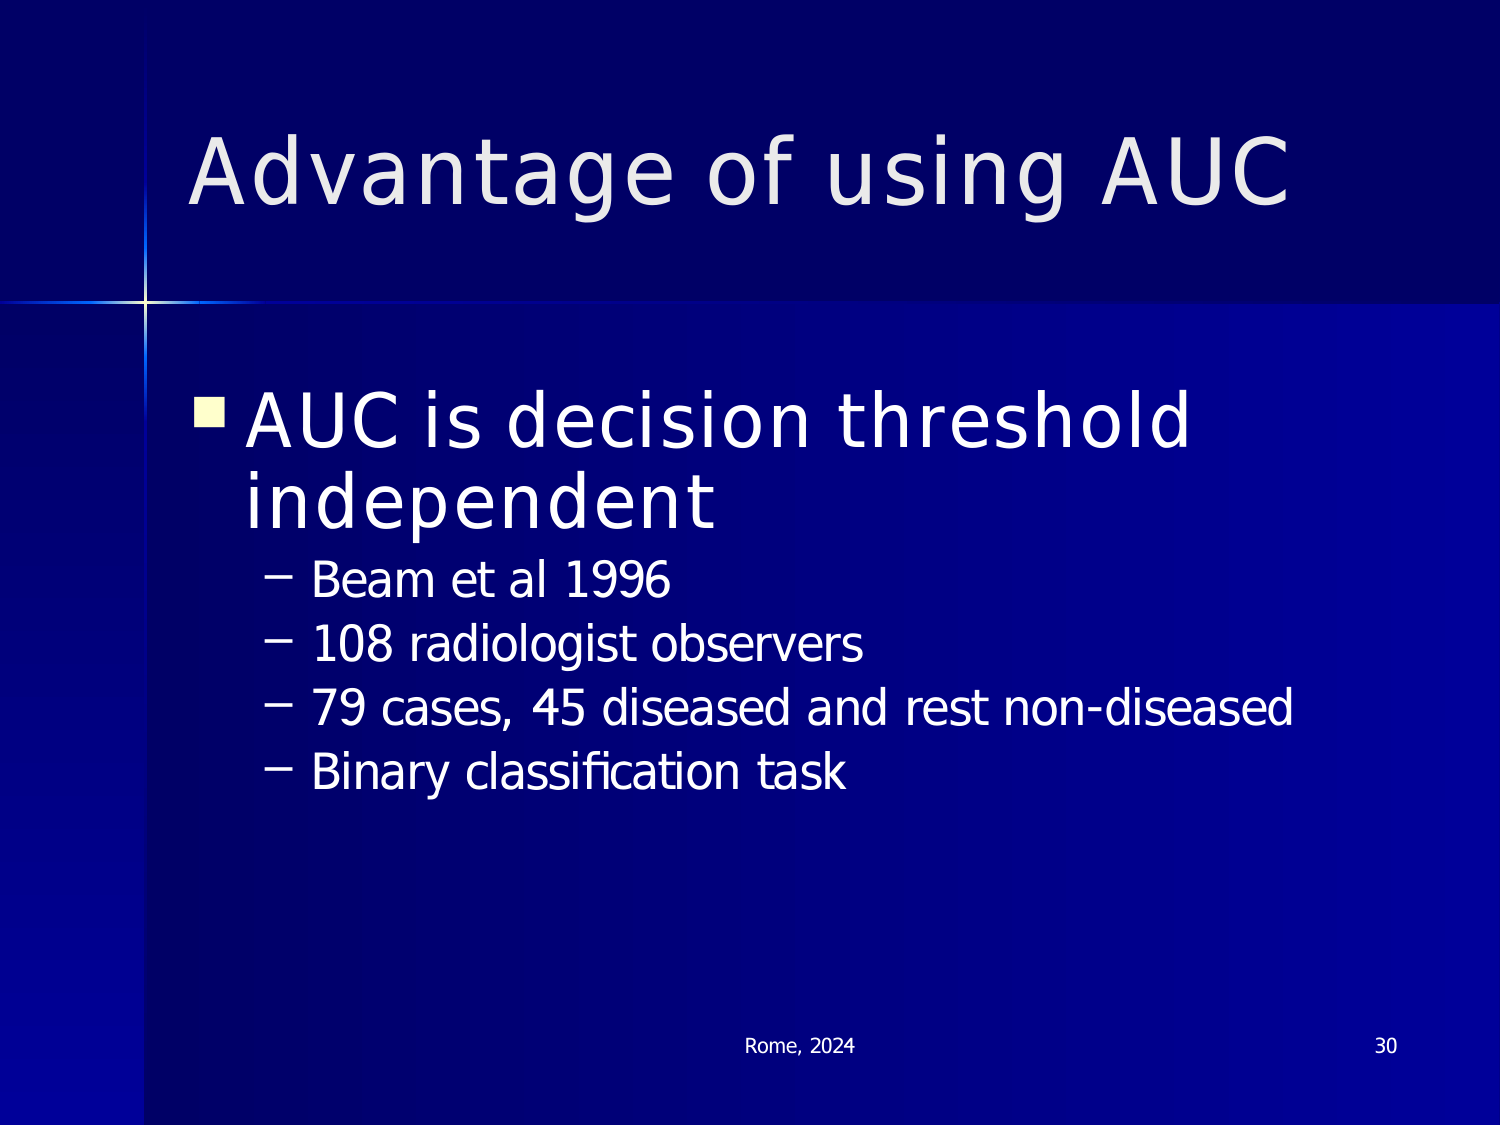

# Advantage of using AUC
AUC is decision threshold independent
Beam et al 1996
108 radiologist observers
79 cases, 45 diseased and rest non-diseased
Binary classification task
Rome, 2024
30